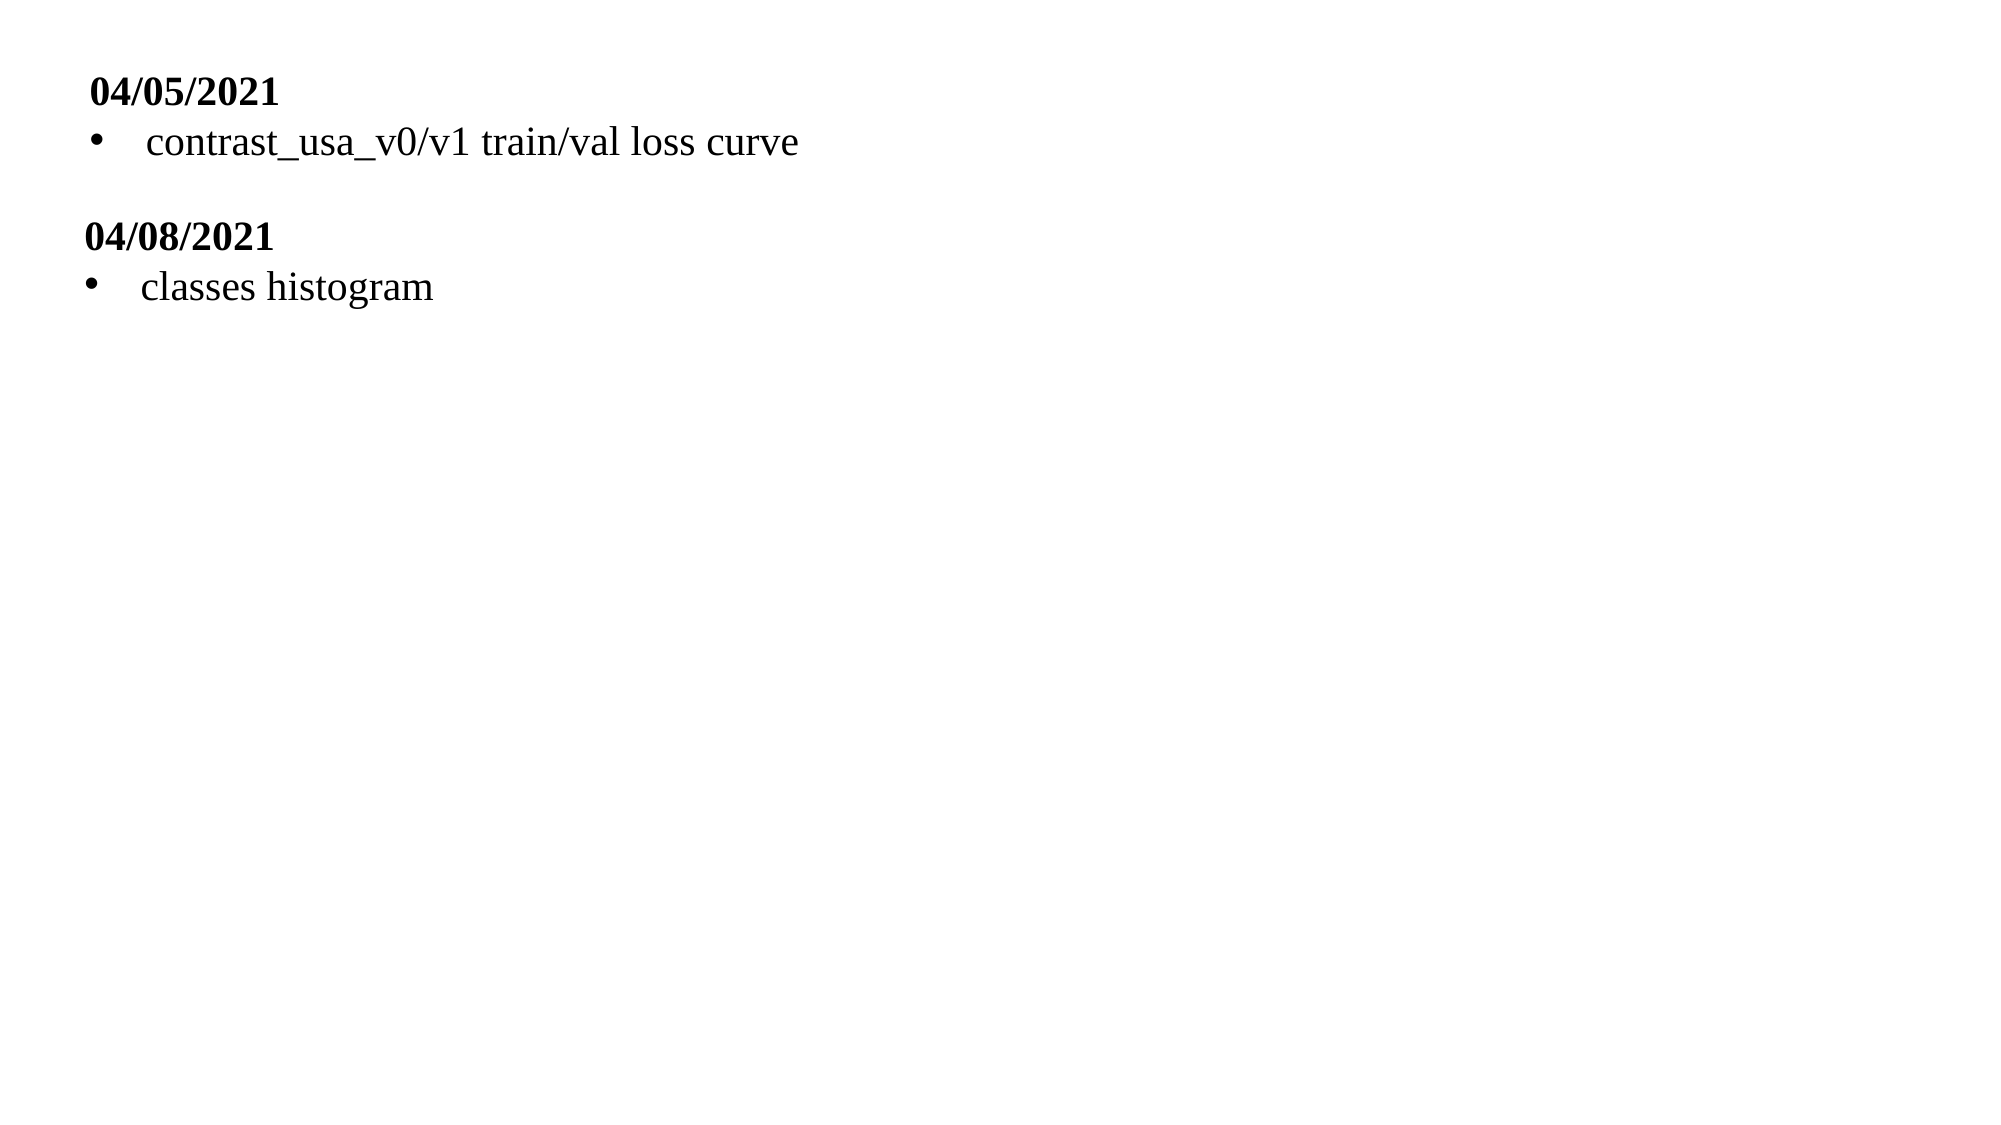

04/05/2021
contrast_usa_v0/v1 train/val loss curve
04/08/2021
classes histogram